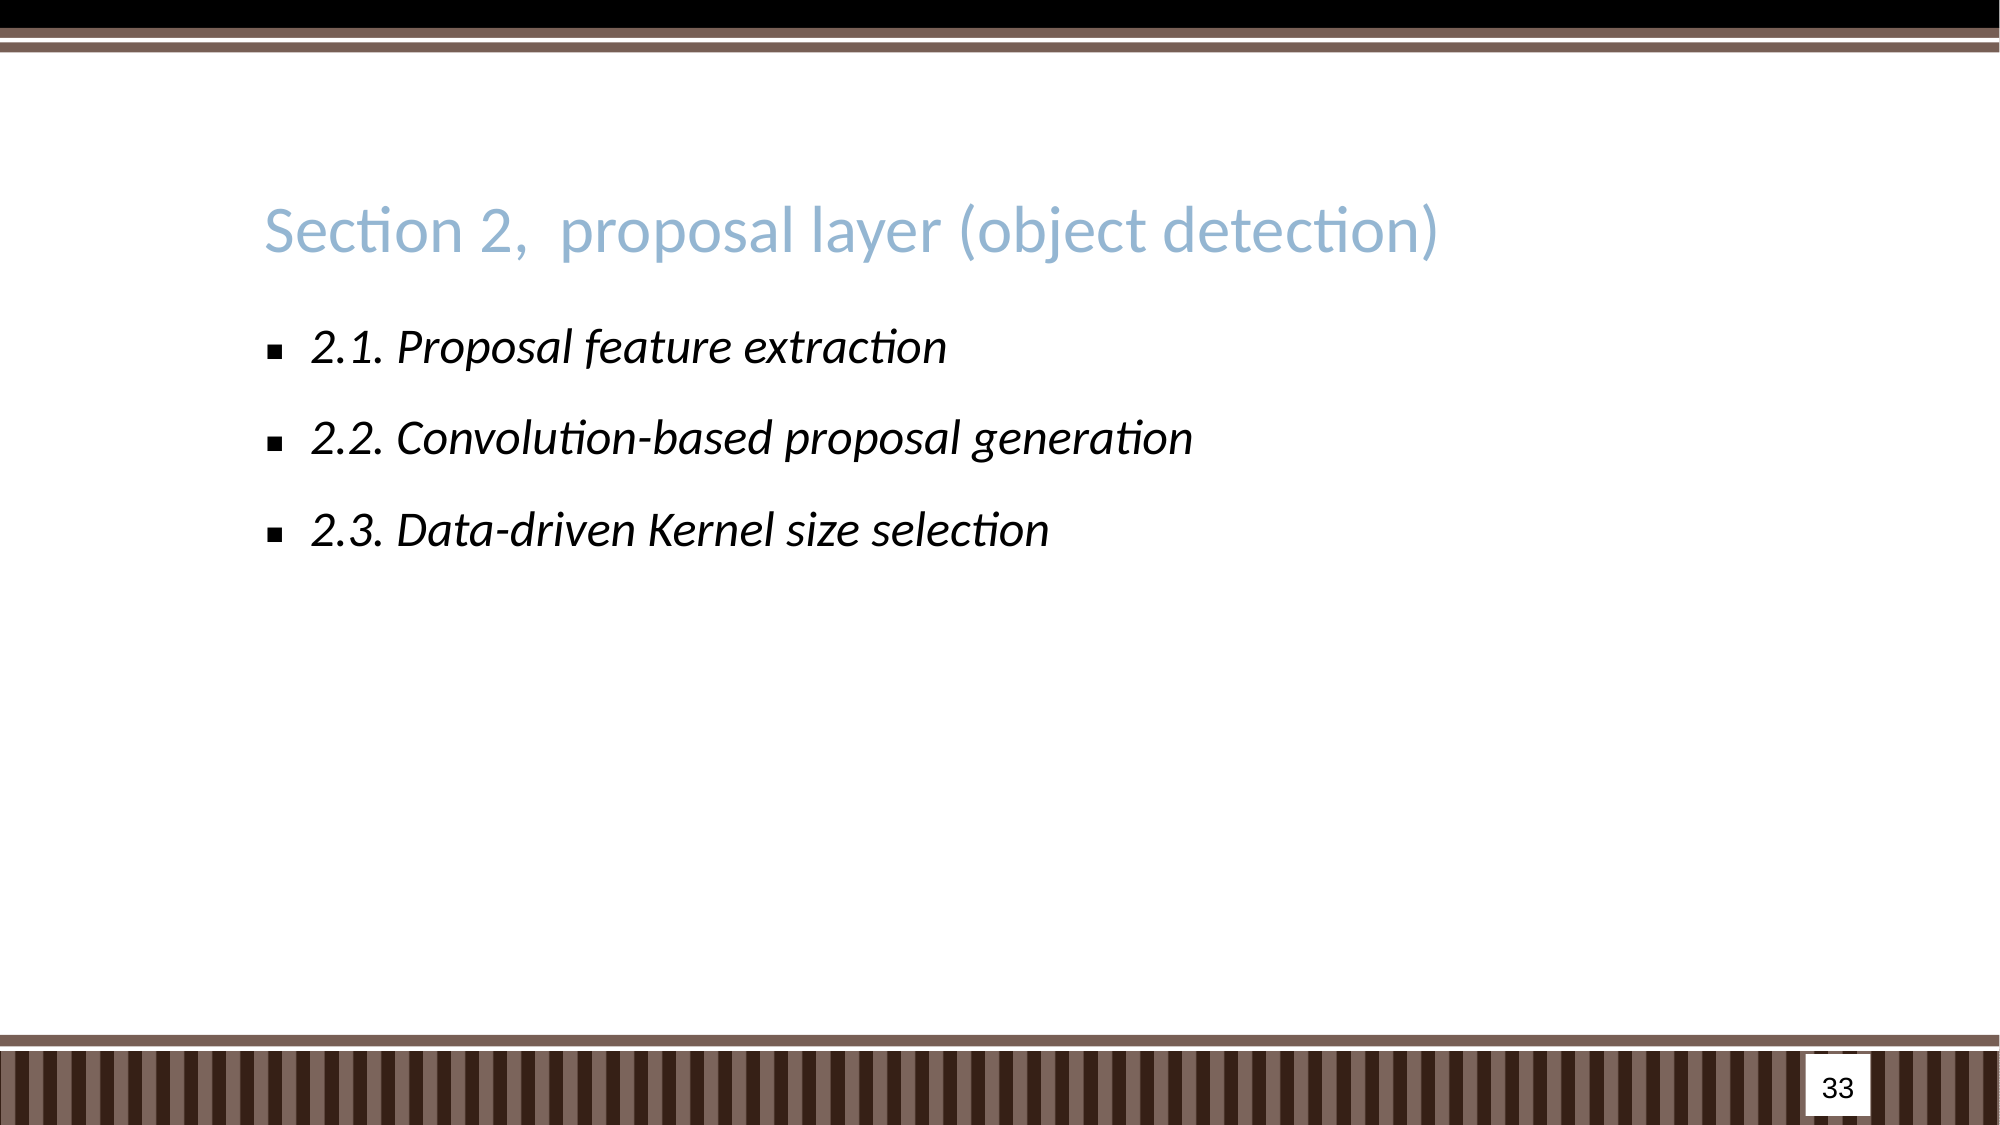

# Section 2,  proposal layer (object detection)
2.1. Proposal feature extraction
2.2. Convolution-based proposal generation
2.3. Data-driven Kernel size selection
33